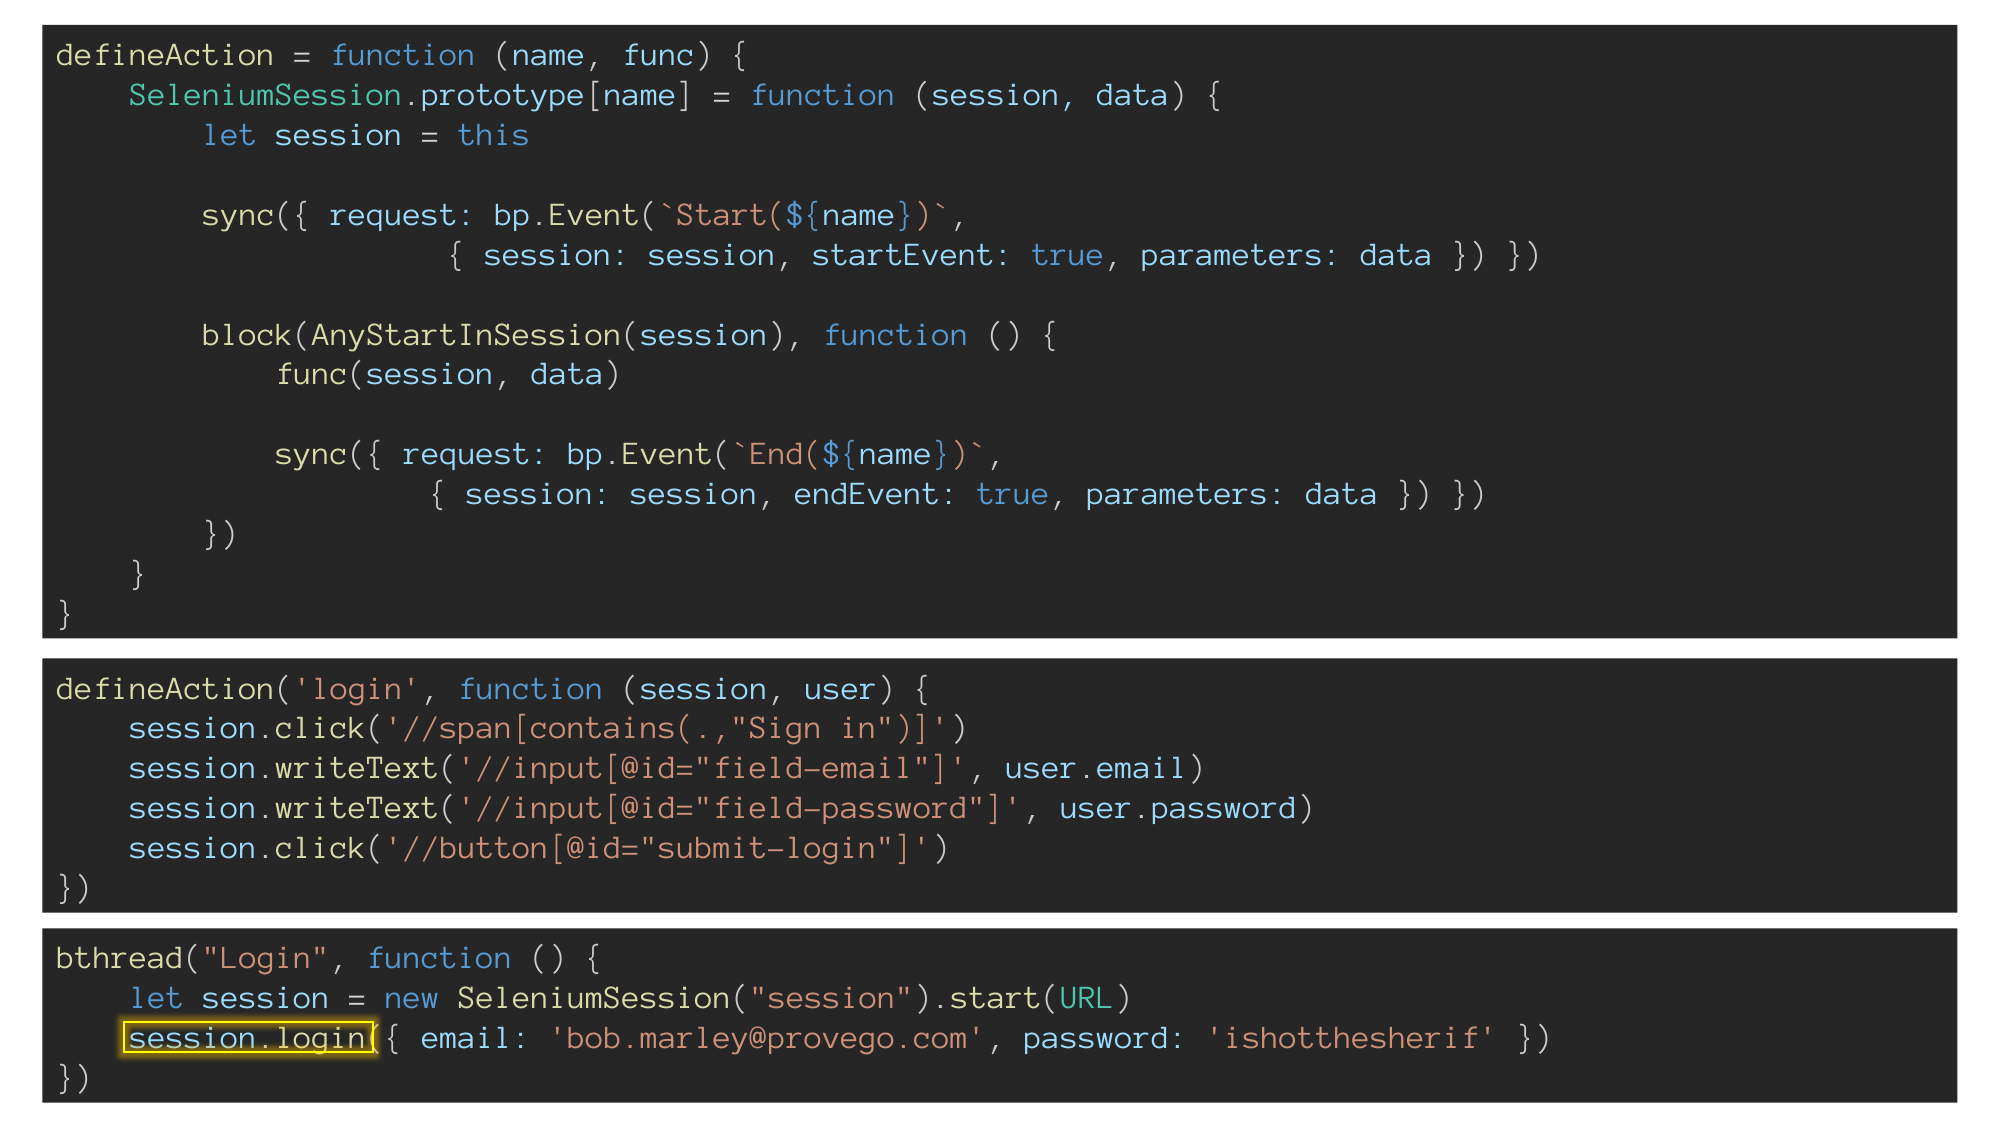

defineAction = function (name, func) {
    SeleniumSession.prototype[name] = function (session, data) {
        let session = this
        sync({ request: bp.Event(`Start(${name})`,
		     { session: session, startEvent: true, parameters: data }) })
        block(AnyStartInSession(session), function () {
            func(session, data)
            sync({ request: bp.Event(`End(${name})`,
		    { session: session, endEvent: true, parameters: data }) })
        })
    }
}
defineAction('login', function (session, user) {
    session.click('//span[contains(.,"Sign in")]')
    session.writeText('//input[@id="field-email"]', user.email)
    session.writeText('//input[@id="field-password"]', user.password)
    session.click('//button[@id="submit-login"]')
})
bthread("Login", function () {
    let session = new SeleniumSession("session").start(URL)
    session.login({ email: 'bob.marley@provego.com', password: 'ishotthesherif' })
})